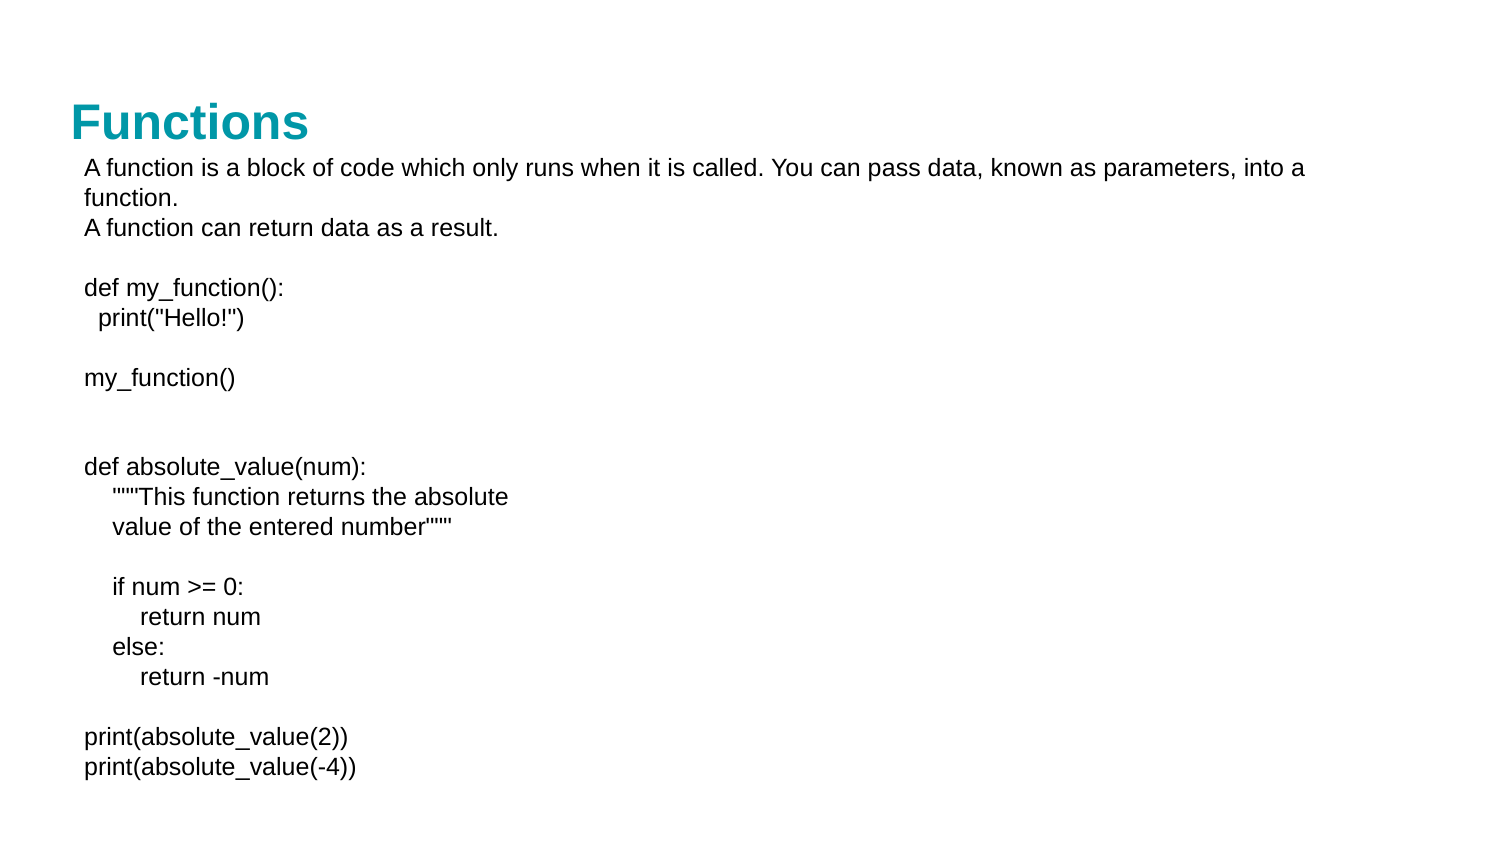

Functions

#
A function is a block of code which only runs when it is called. You can pass data, known as parameters, into a function.
A function can return data as a result.

def my_function():
  print("Hello!")

my_function()

def absolute_value(num):
    """This function returns the absolute
    value of the entered number"""

    if num >= 0:
        return num
    else:
        return -num

print(absolute_value(2))
print(absolute_value(-4))